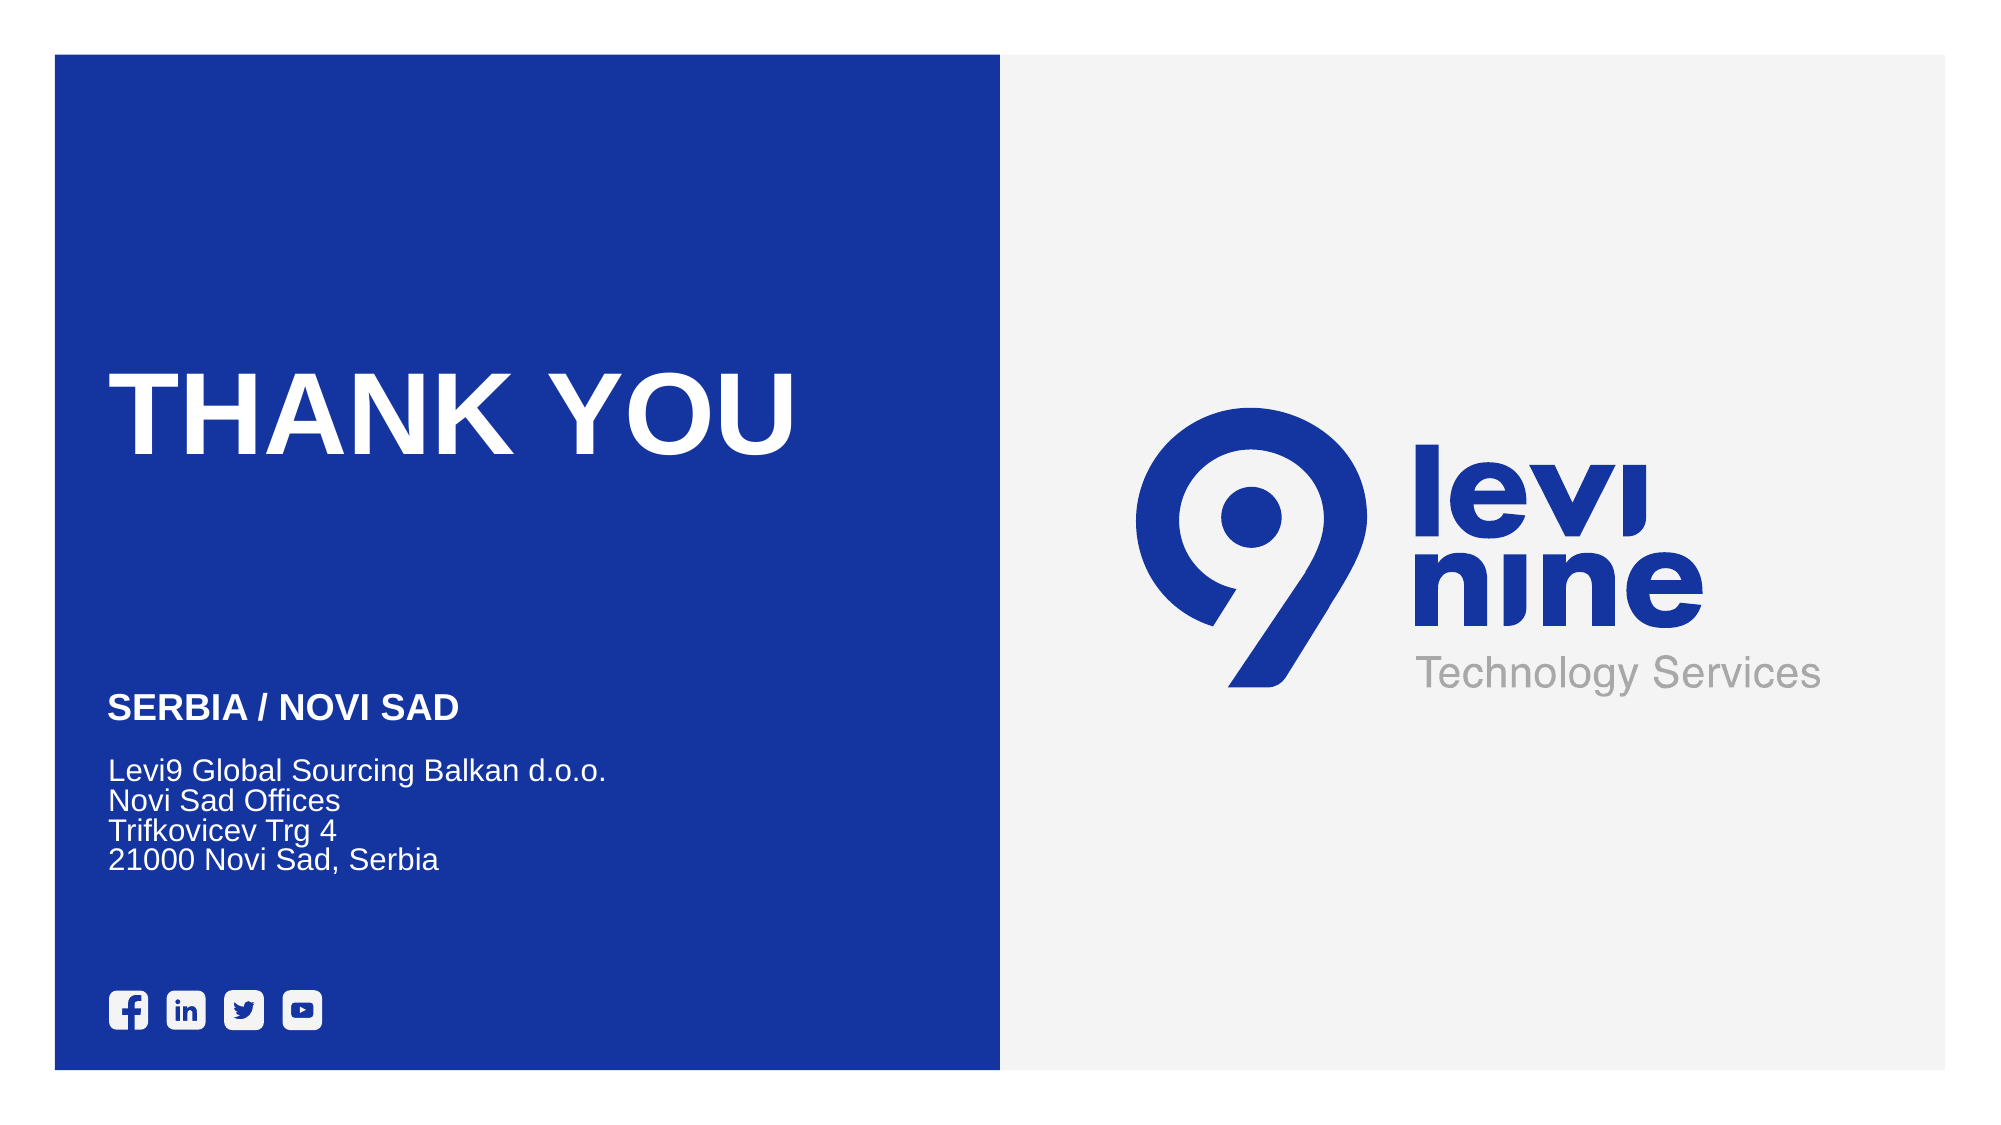

# Thank you
Serbia / Novi Sad
Levi9 Global Sourcing Balkan d.o.o.
Novi Sad Offices
Trifkovicev Trg 4
21000 Novi Sad, Serbia